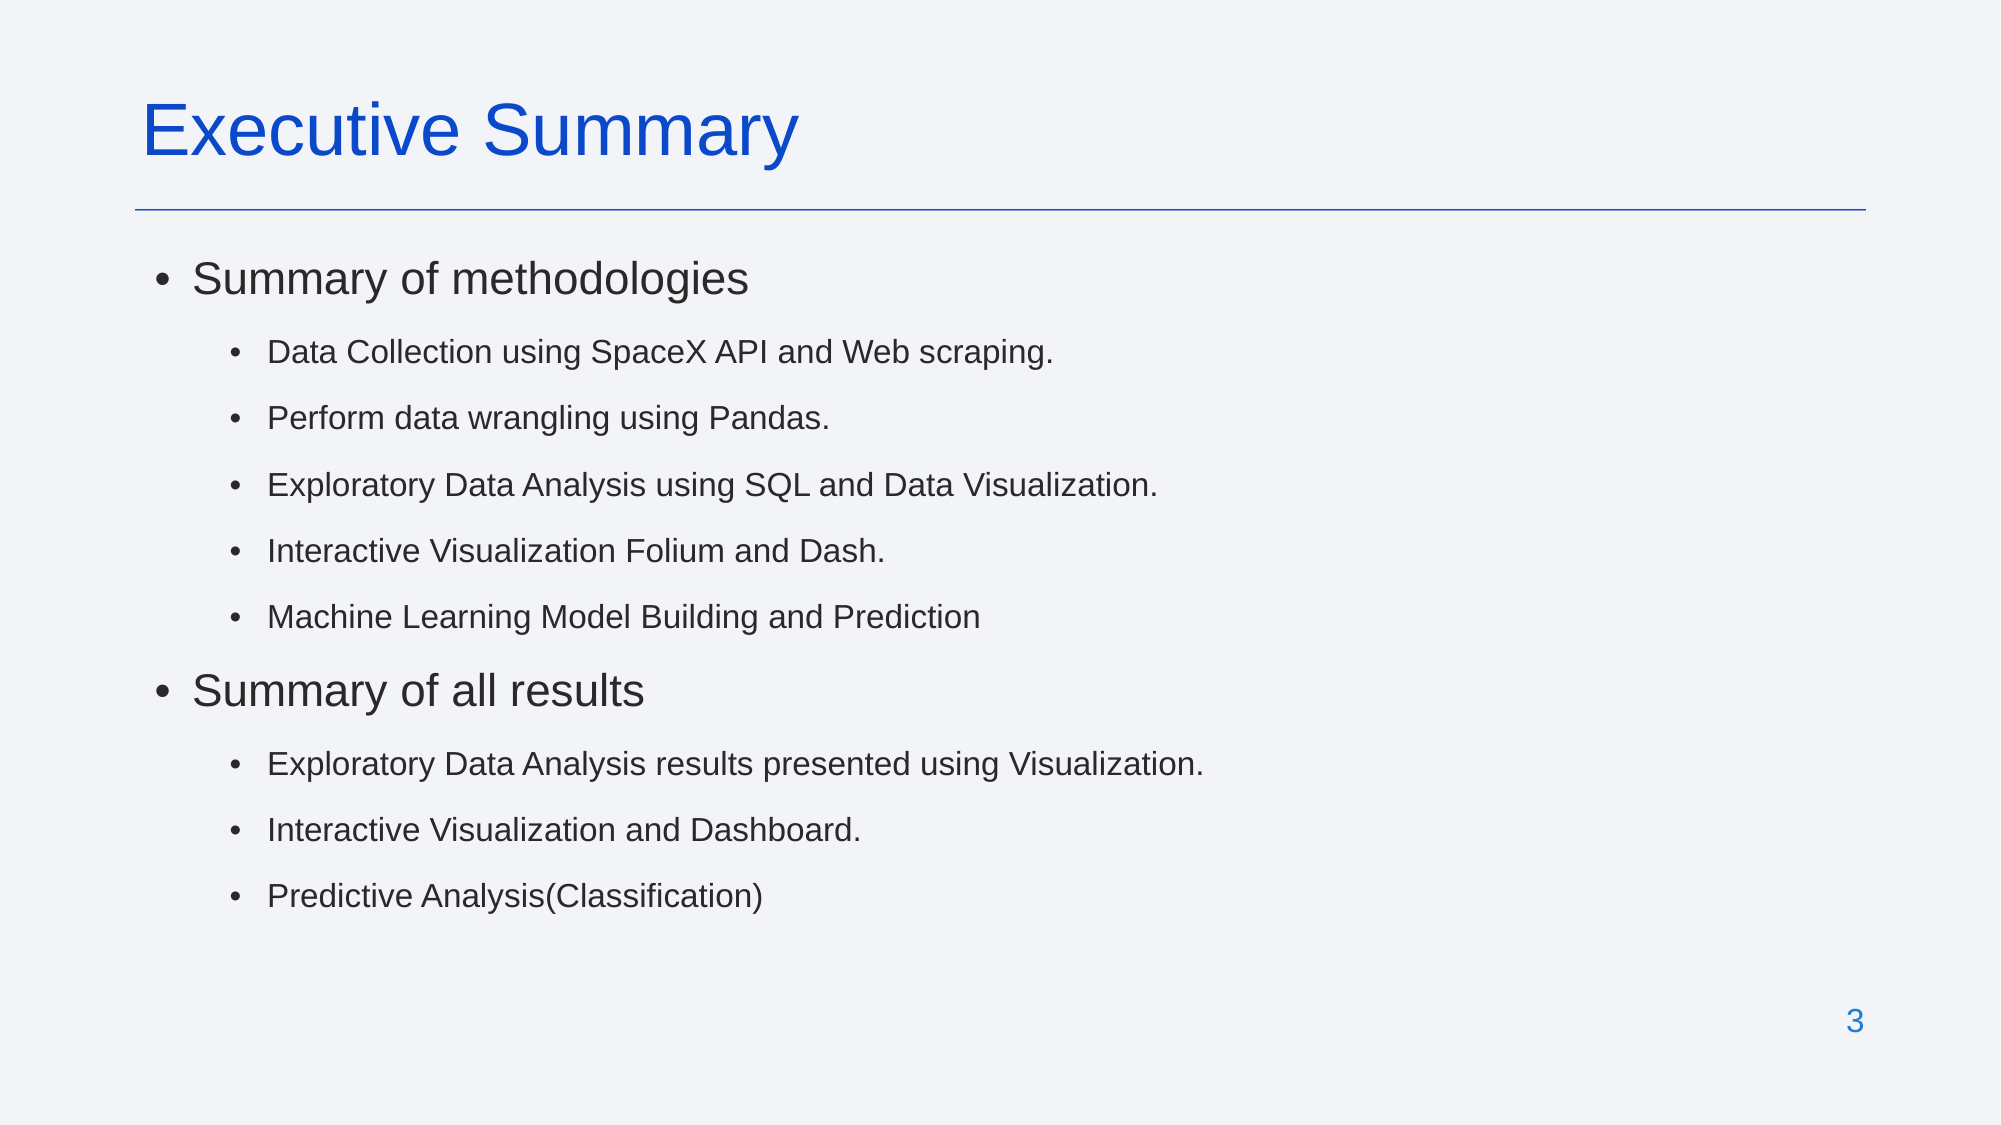

Executive Summary
Summary of methodologies
Data Collection using SpaceX API and Web scraping.
Perform data wrangling using Pandas.
Exploratory Data Analysis using SQL and Data Visualization.
Interactive Visualization Folium and Dash.
Machine Learning Model Building and Prediction
Summary of all results
Exploratory Data Analysis results presented using Visualization.
Interactive Visualization and Dashboard.
Predictive Analysis(Classification)

3